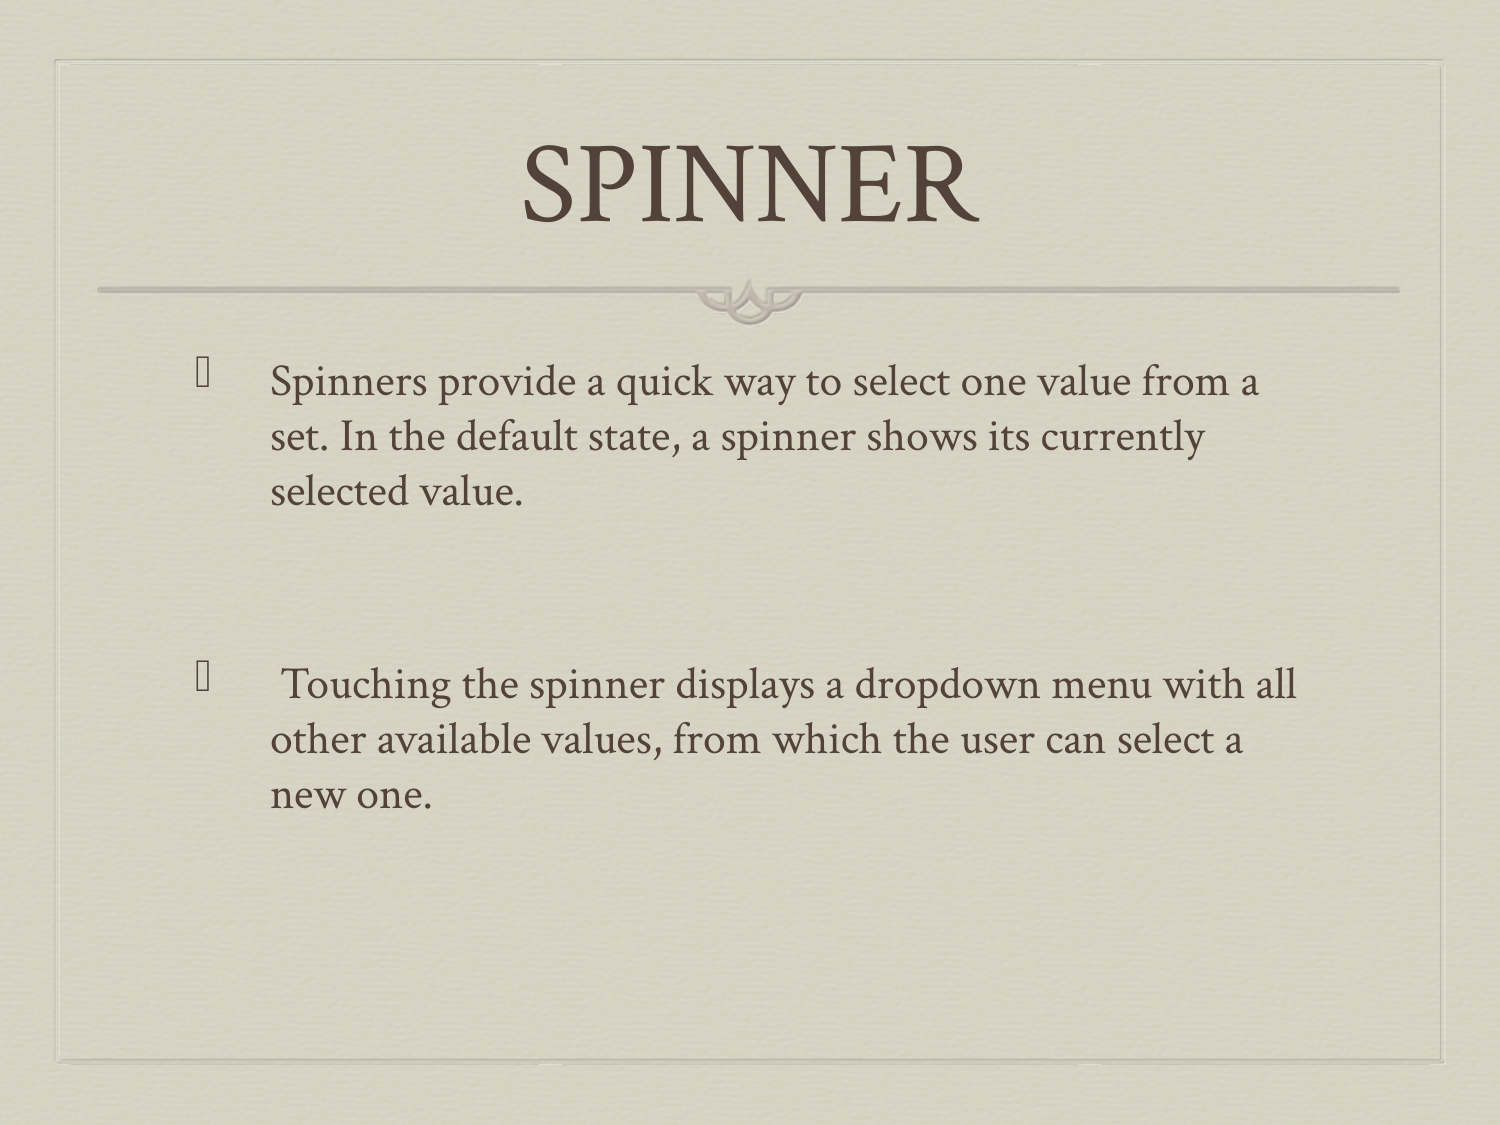

# SPINNER
Spinners provide a quick way to select one value from a set. In the default state, a spinner shows its currently selected value.

 Touching the spinner displays a dropdown menu with all other available values, from which the user can select a new one.